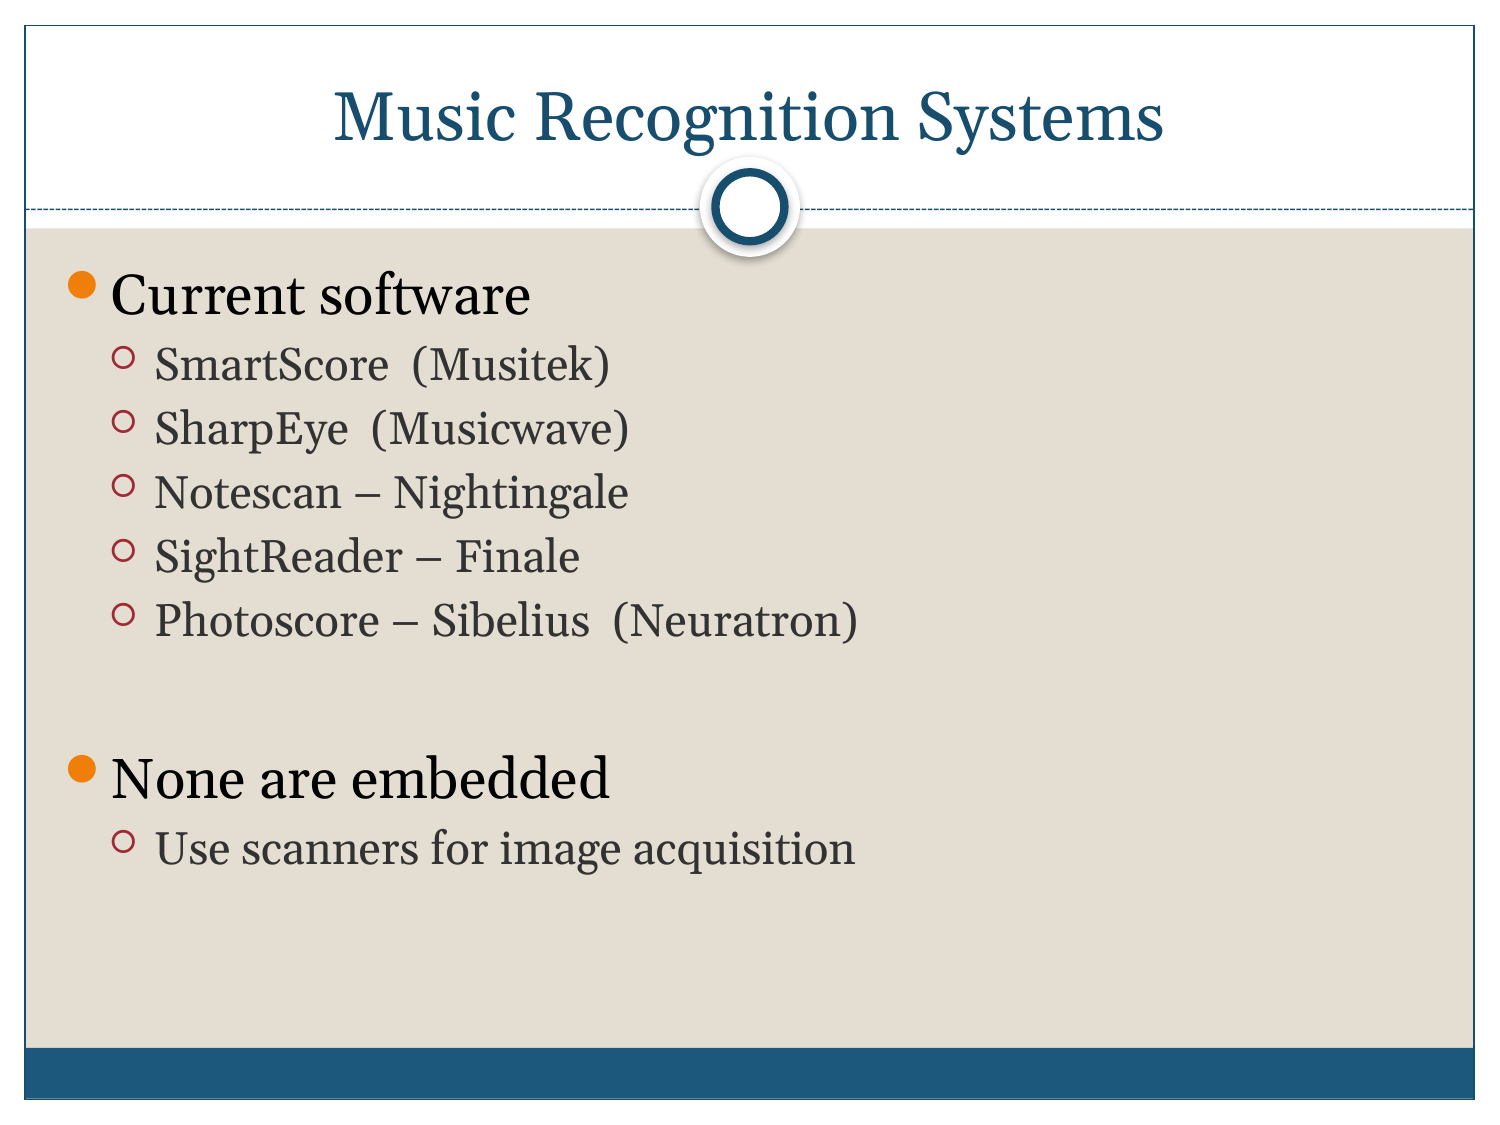

# Music Recognition Systems
Current software
SmartScore  (Musitek)
SharpEye  (Musicwave)
Notescan – Nightingale
SightReader – Finale
Photoscore – Sibelius  (Neuratron)

None are embedded
Use scanners for image acquisition